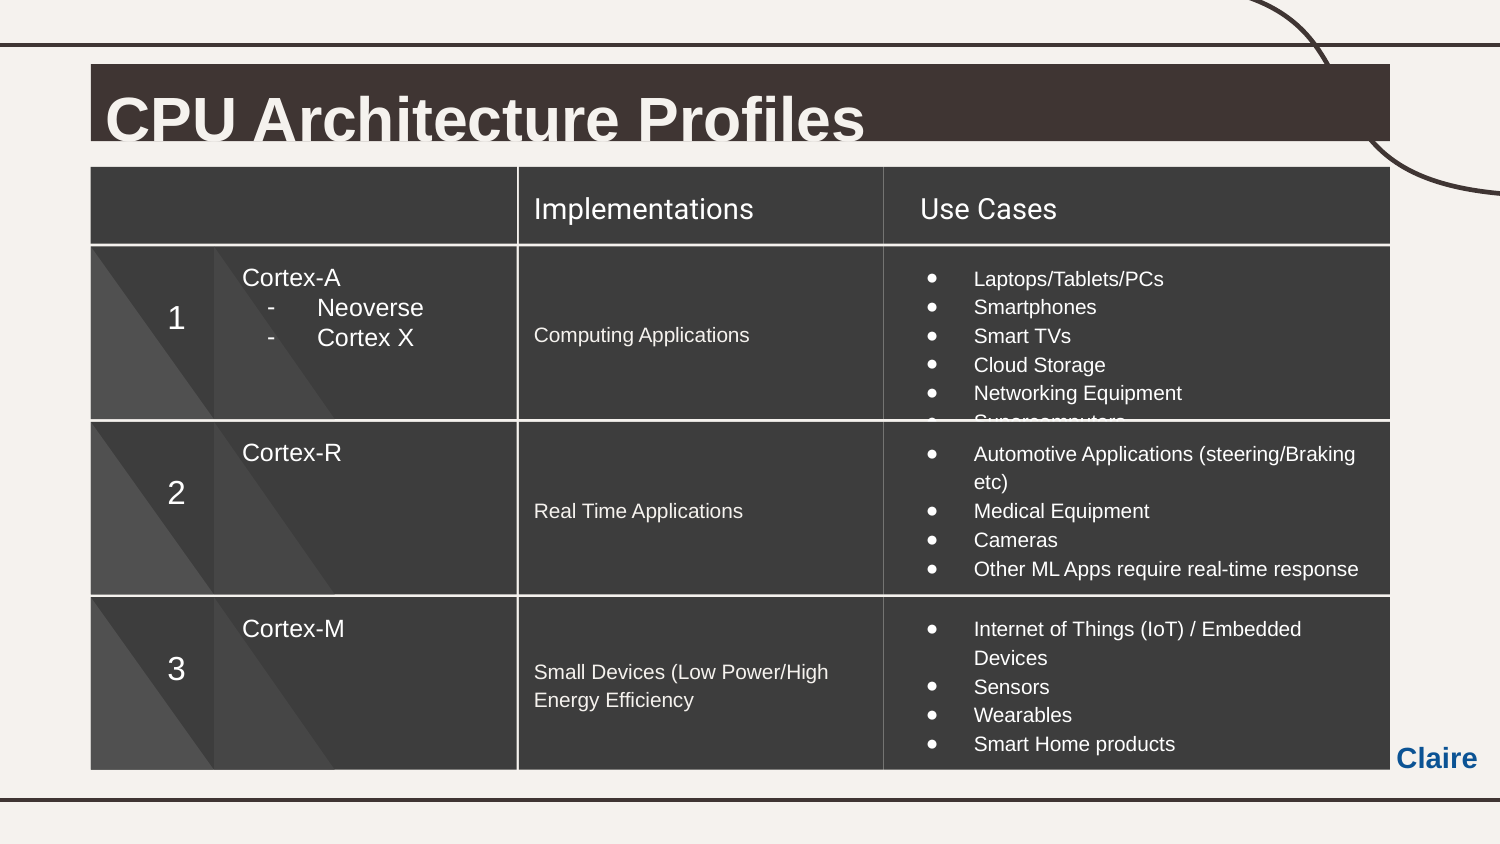

# CPU Architecture Profiles

Implementations
   Use Cases

Computing Applications

Laptops/Tablets/PCs
Smartphones
Smart TVs
Cloud Storage
Networking Equipment
Supercomputers
Cortex-A
Neoverse
Cortex X
1

Automotive Applications (steering/Braking etc)
Medical Equipment
Cameras
Other ML Apps require real-time response
Real Time Applications
Cortex-R
2

Small Devices (Low Power/High Energy Efficiency

Internet of Things (IoT) / Embedded Devices
Sensors
Wearables
Smart Home products
Cortex-M
3
Claire